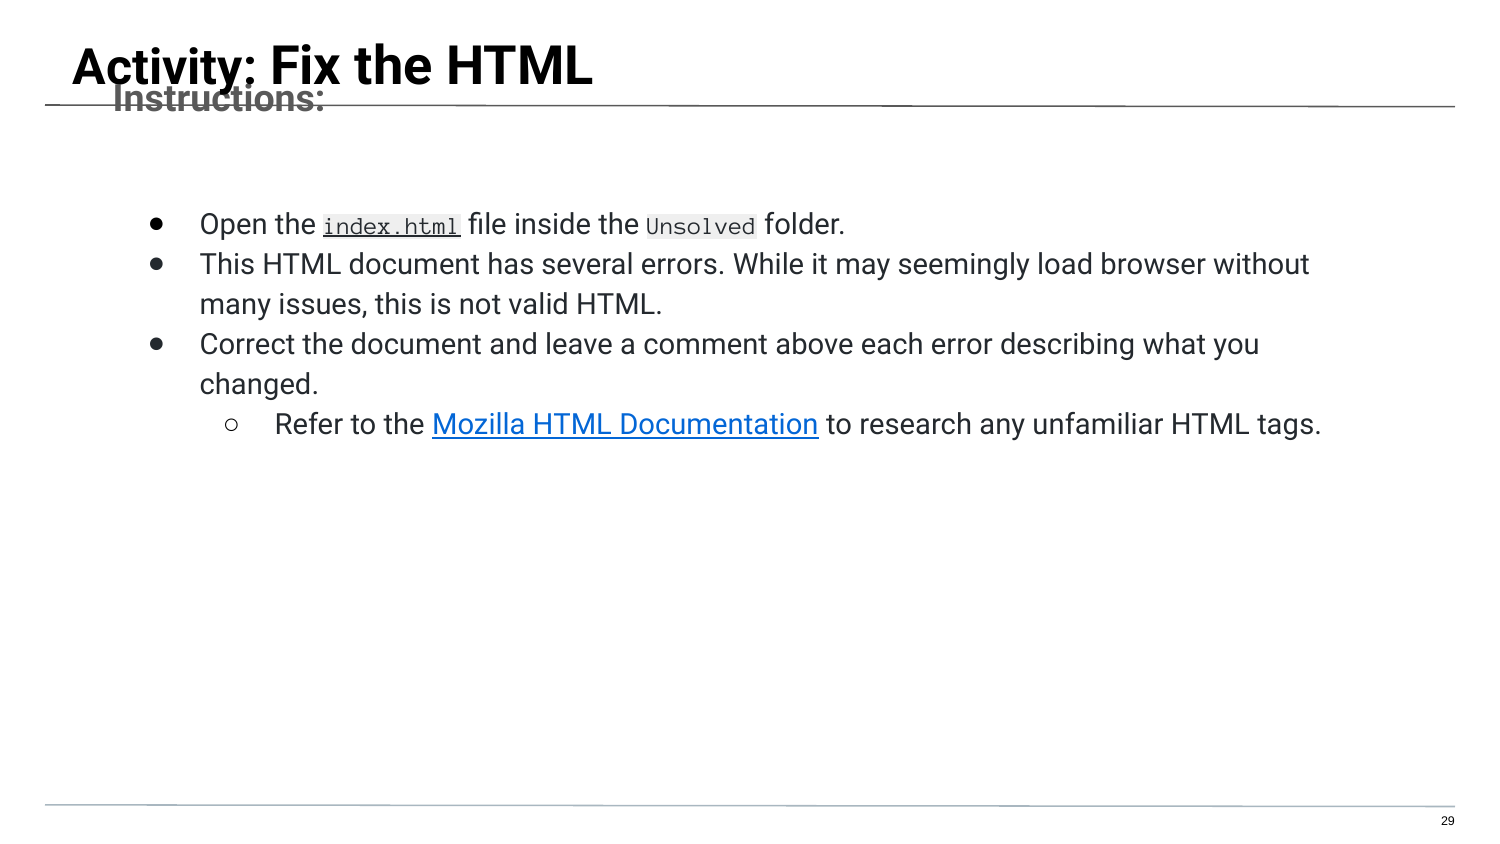

# Activity: Fix the HTML

Instructions:
Open the index.html file inside the Unsolved folder.
This HTML document has several errors. While it may seemingly load browser without many issues, this is not valid HTML.
Correct the document and leave a comment above each error describing what you changed.
Refer to the Mozilla HTML Documentation to research any unfamiliar HTML tags.

29